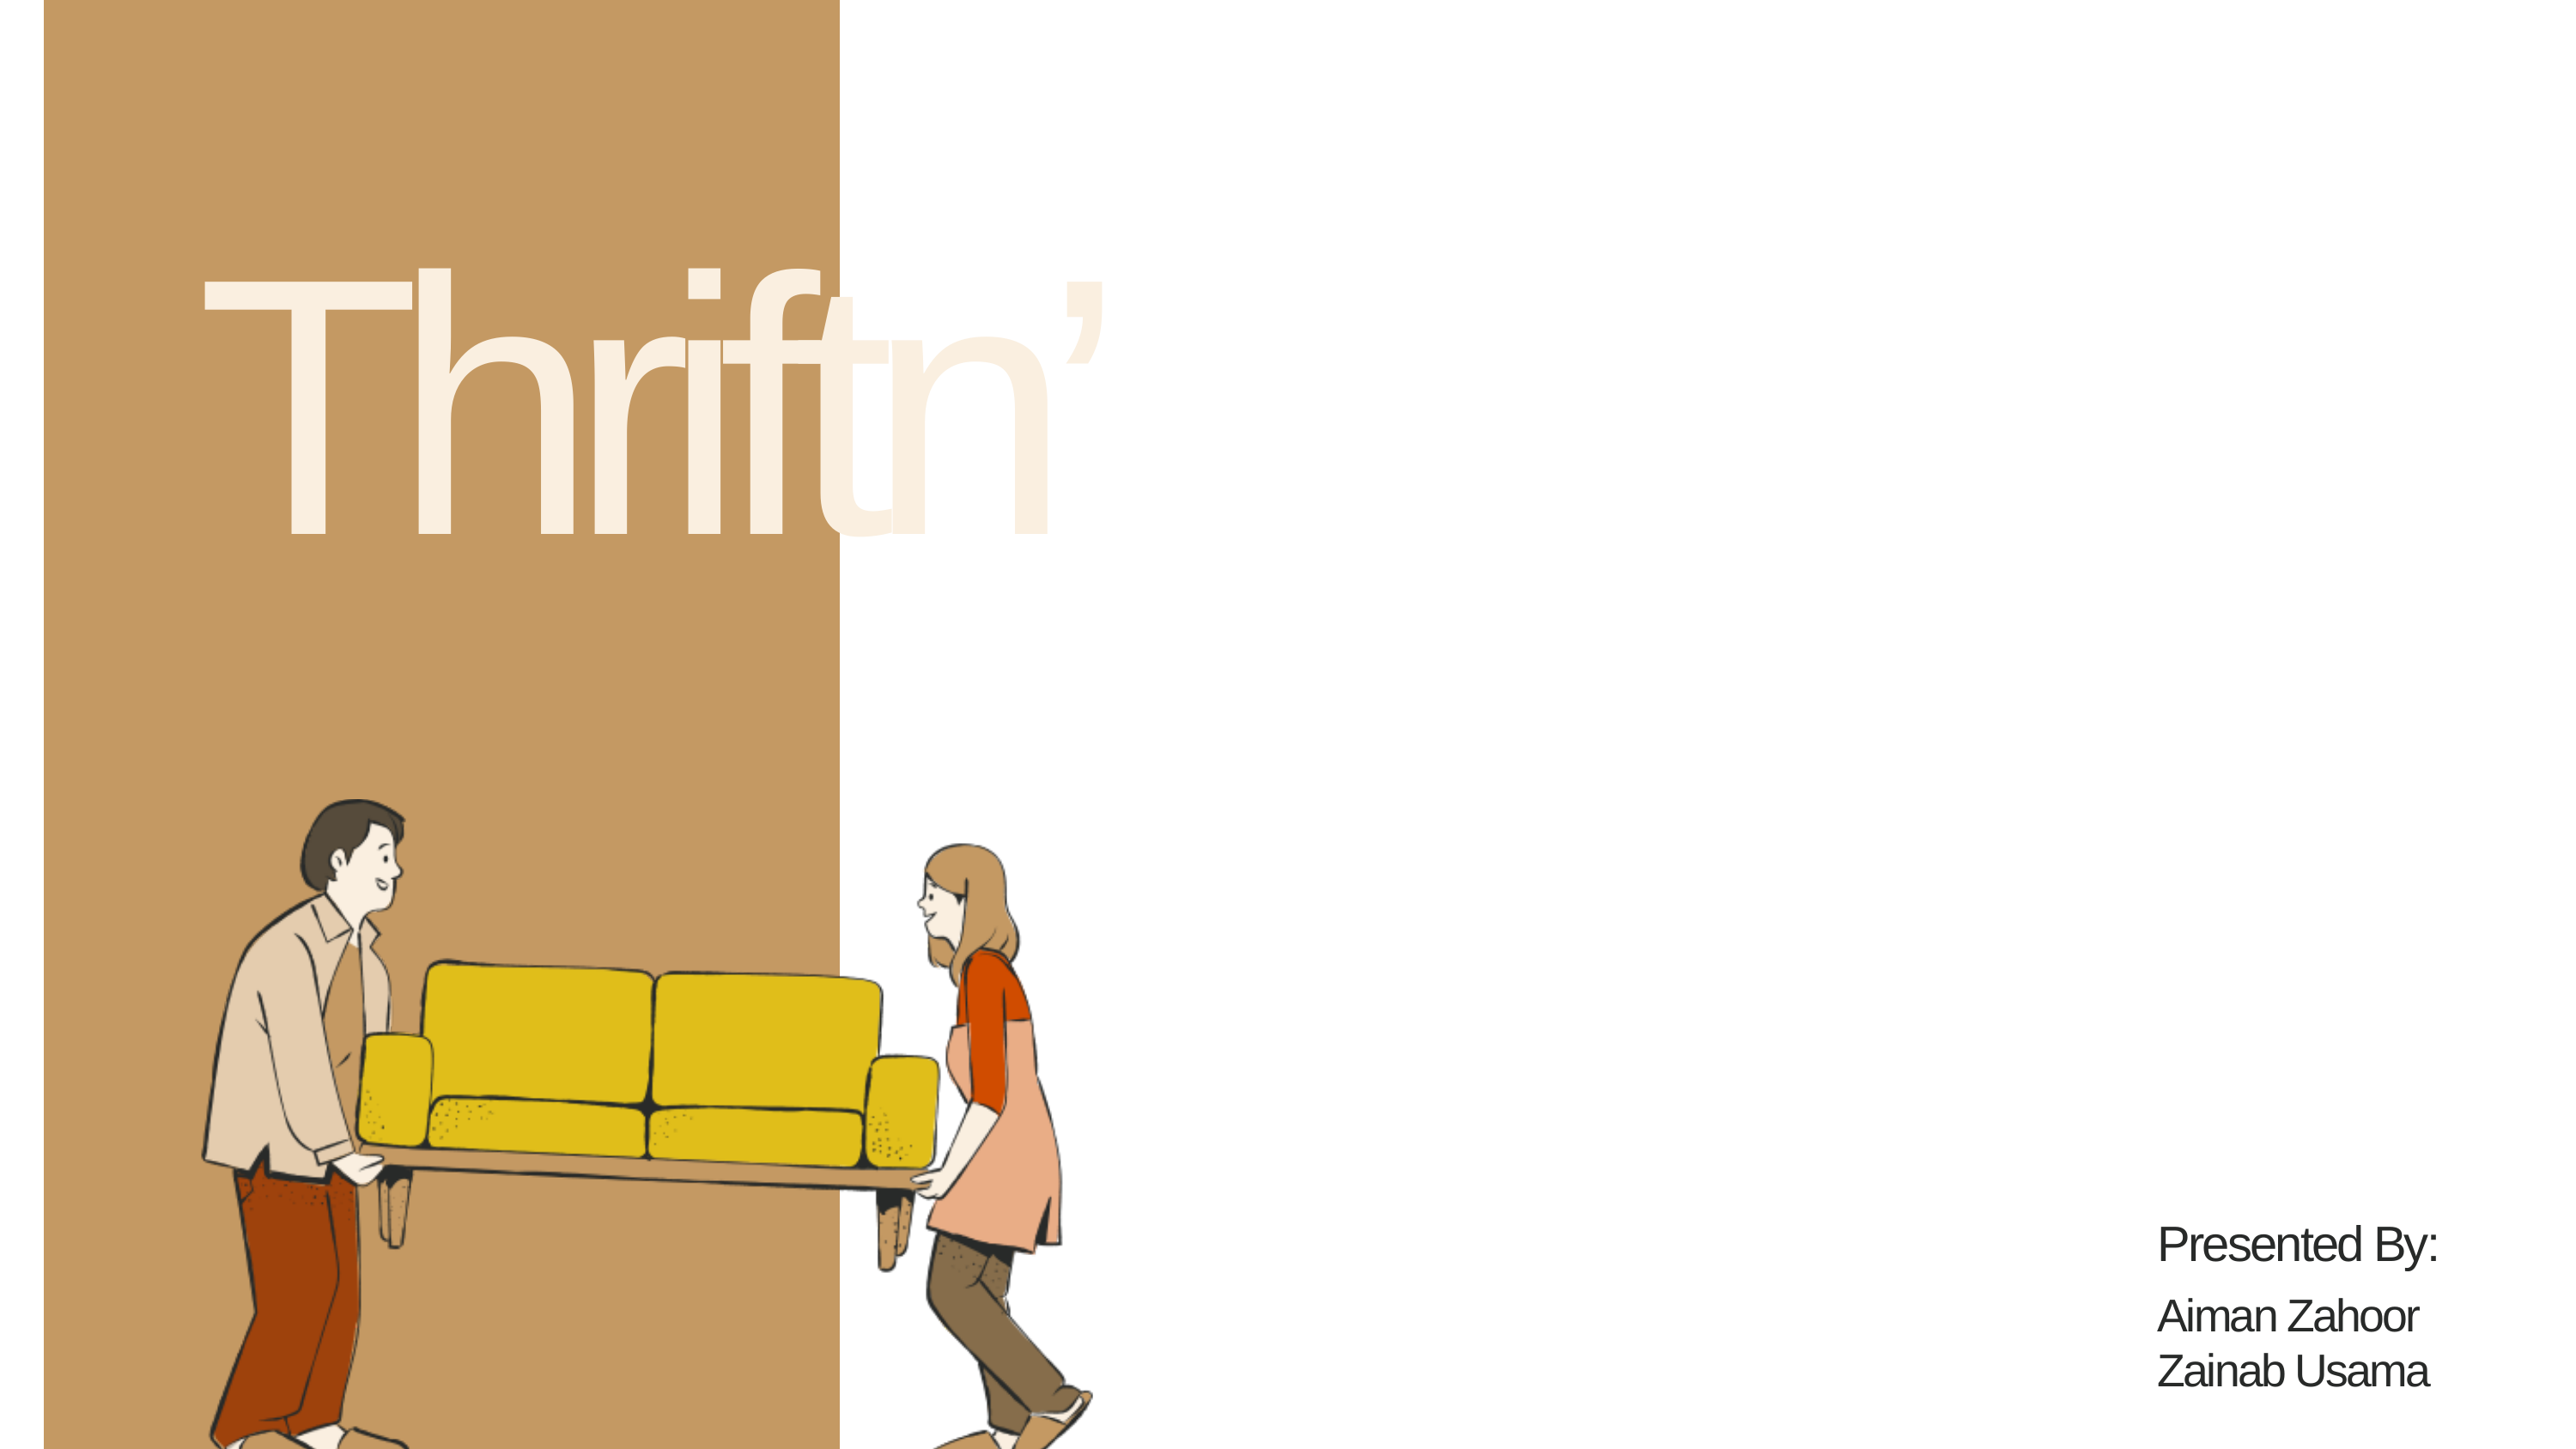

Thriftn’

Presented By:
Aiman Zahoor
Zainab Usama